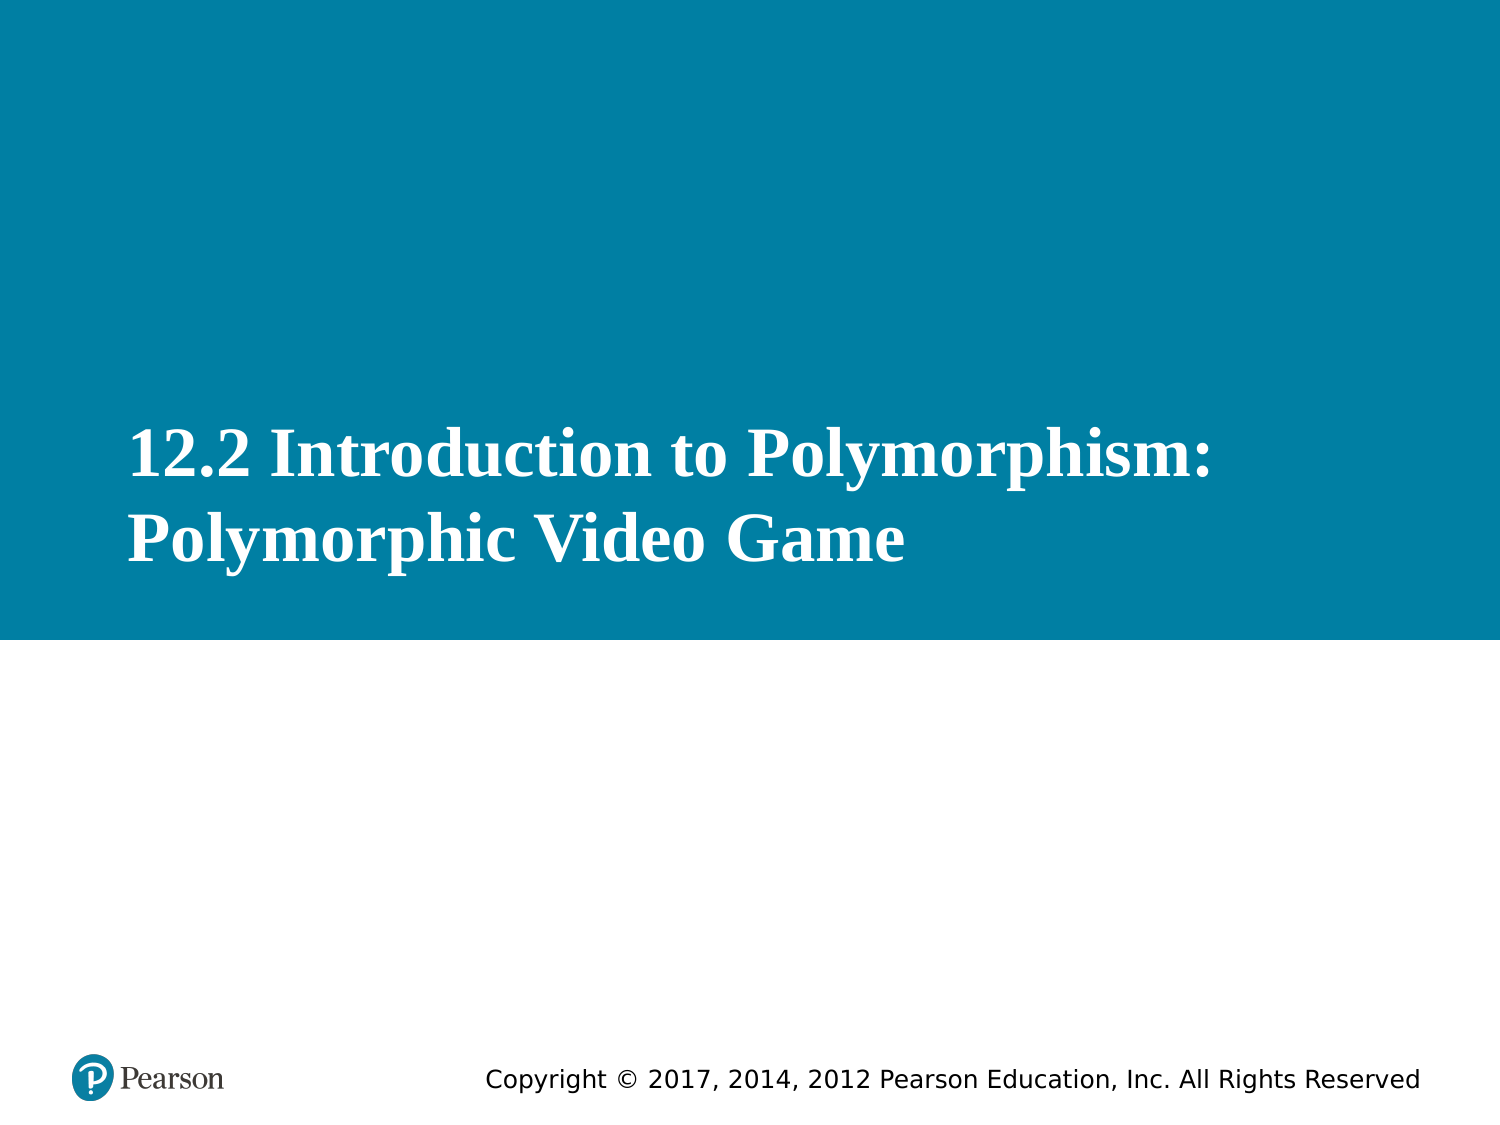

# 12.2 Introduction to Polymorphism: Polymorphic Video Game